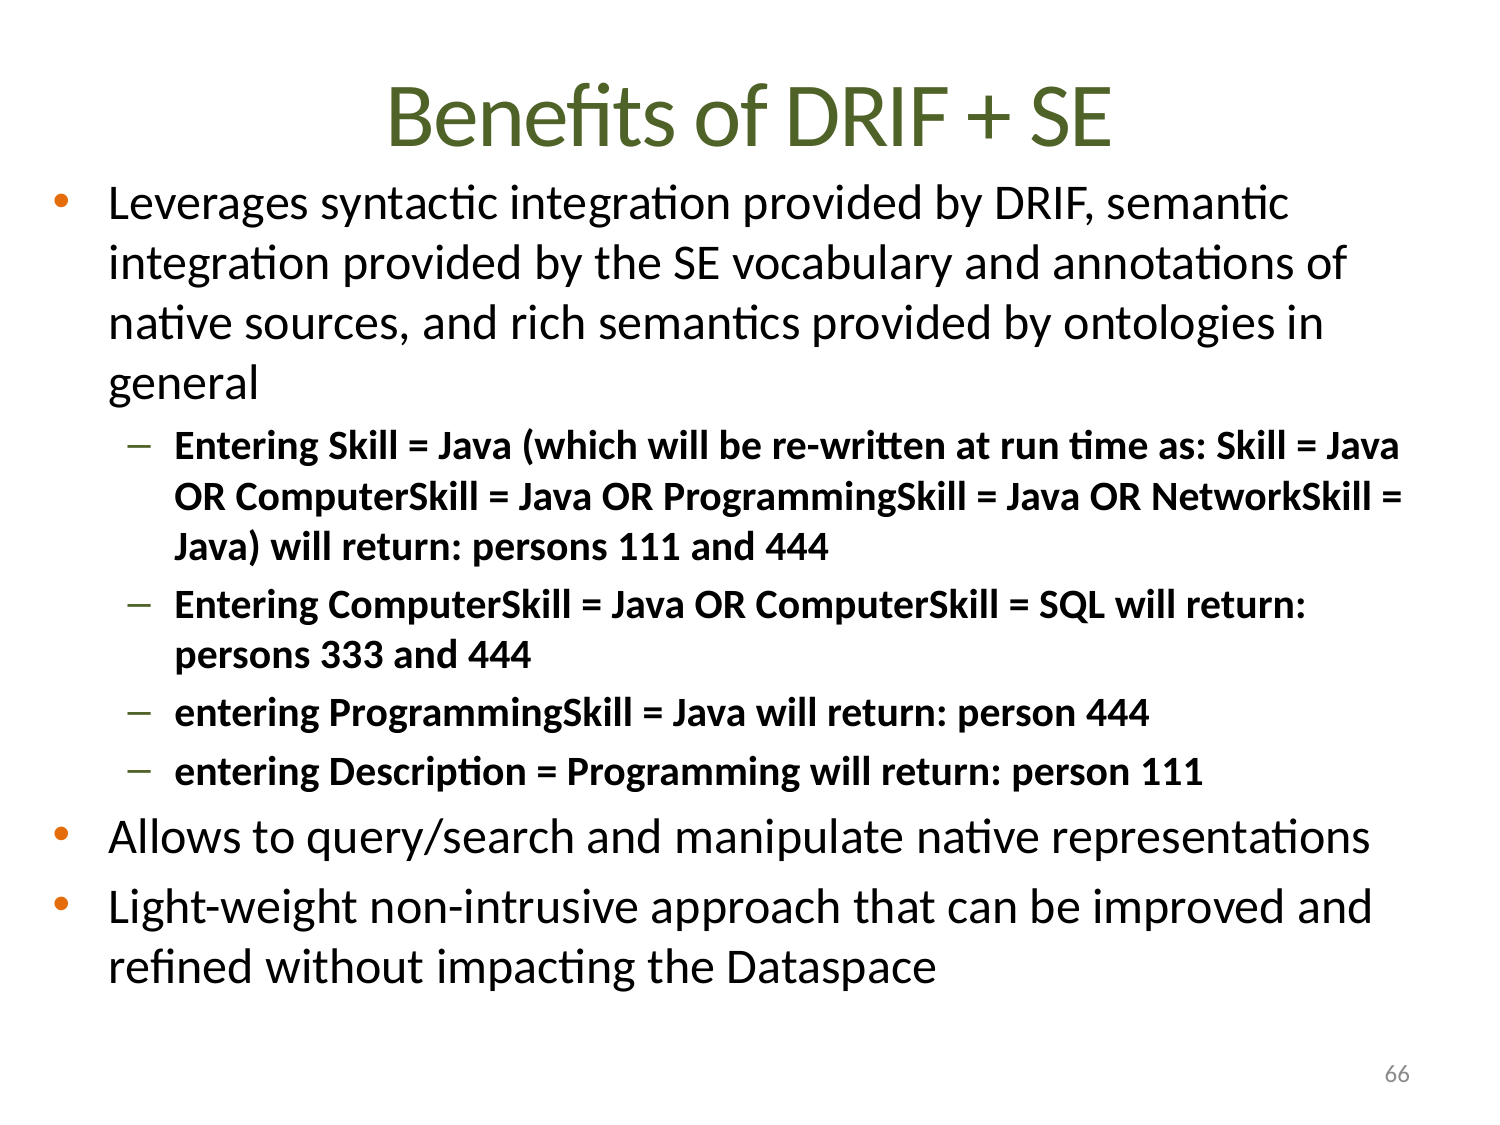

# Benefits of DRIF + SE
Leverages syntactic integration provided by DRIF, semantic integration provided by the SE vocabulary and annotations of native sources, and rich semantics provided by ontologies in general
Entering Skill = Java (which will be re-written at run time as: Skill = Java OR ComputerSkill = Java OR ProgrammingSkill = Java OR NetworkSkill = Java) will return: persons 111 and 444
Entering ComputerSkill = Java OR ComputerSkill = SQL will return: persons 333 and 444
entering ProgrammingSkill = Java will return: person 444
entering Description = Programming will return: person 111
Allows to query/search and manipulate native representations
Light-weight non-intrusive approach that can be improved and refined without impacting the Dataspace
66